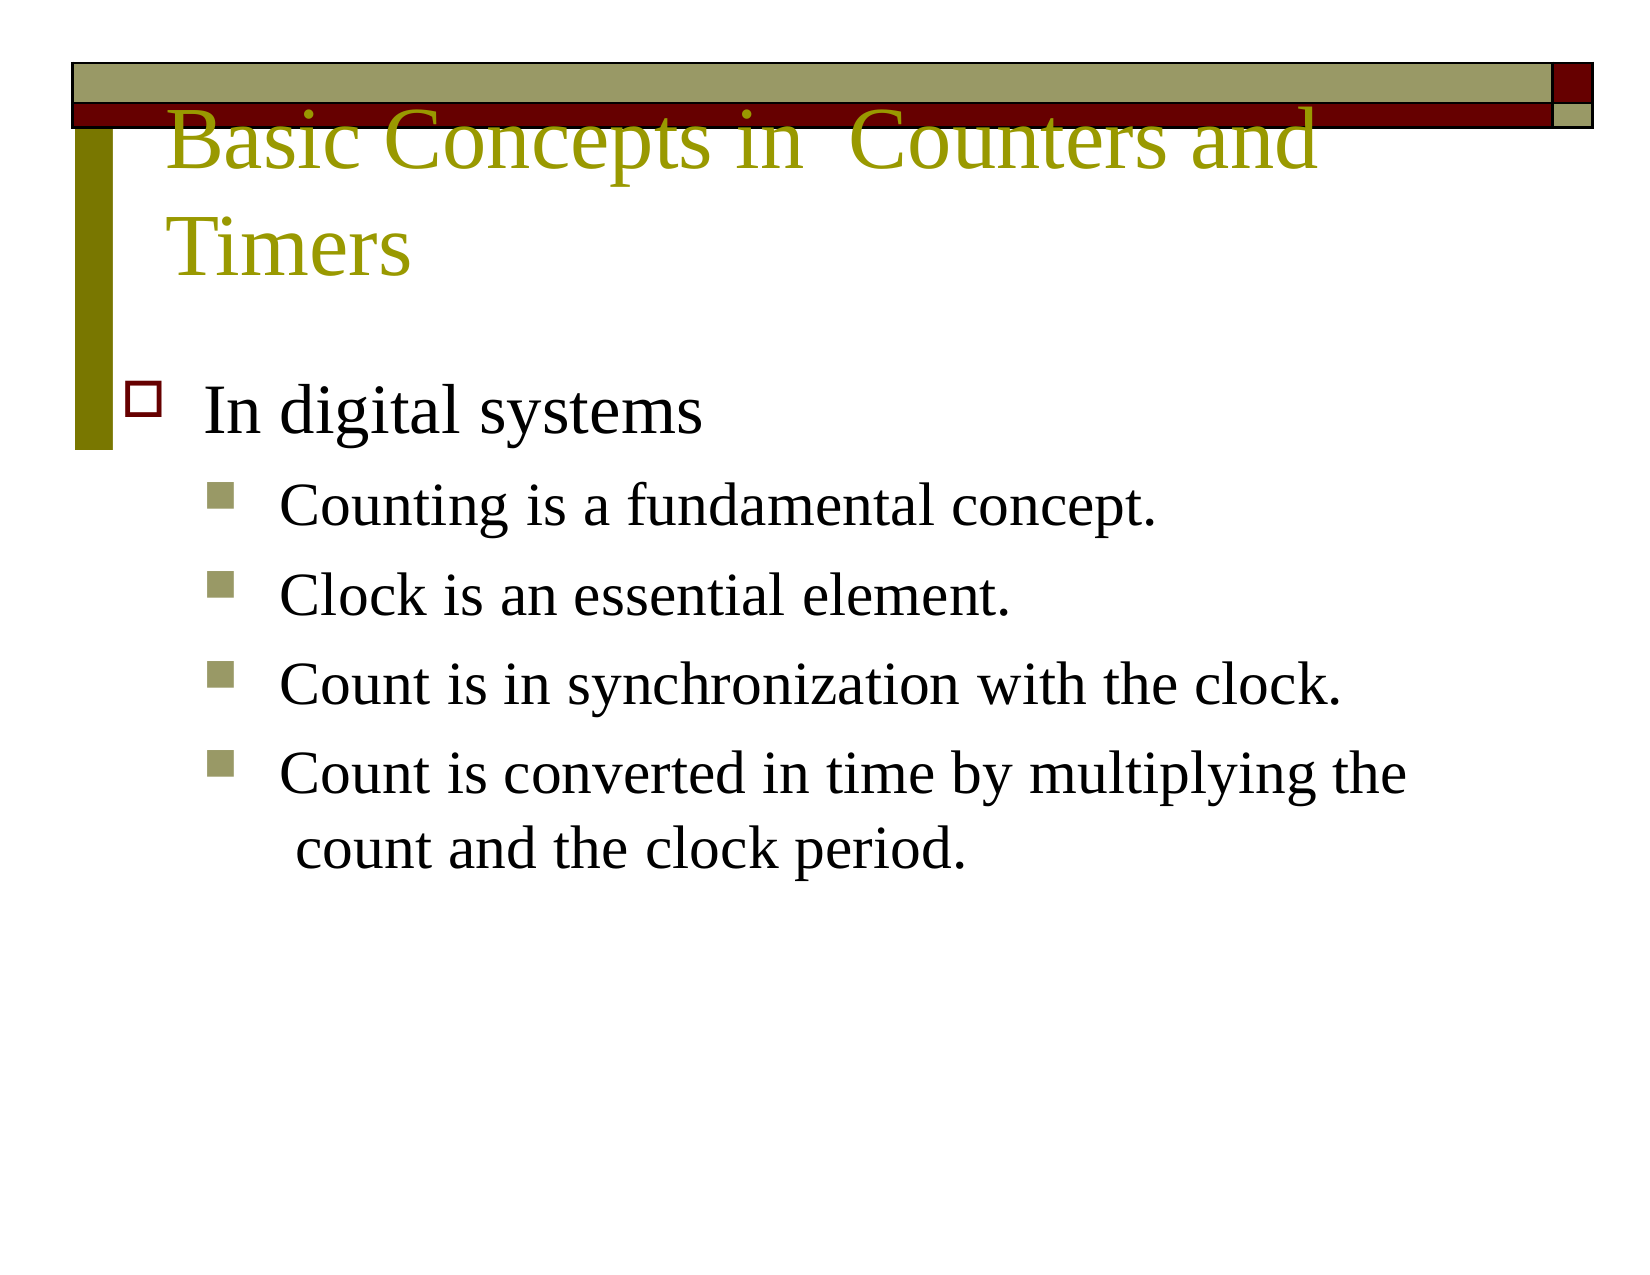

|  |  |
| --- | --- |
|  |  |
# Basic Concepts in  Counters and Timers
In digital systems
Counting is a fundamental concept.
Clock is an essential element.
Count is in synchronization with the clock.
Count is converted in time by multiplying the  count and the clock period.